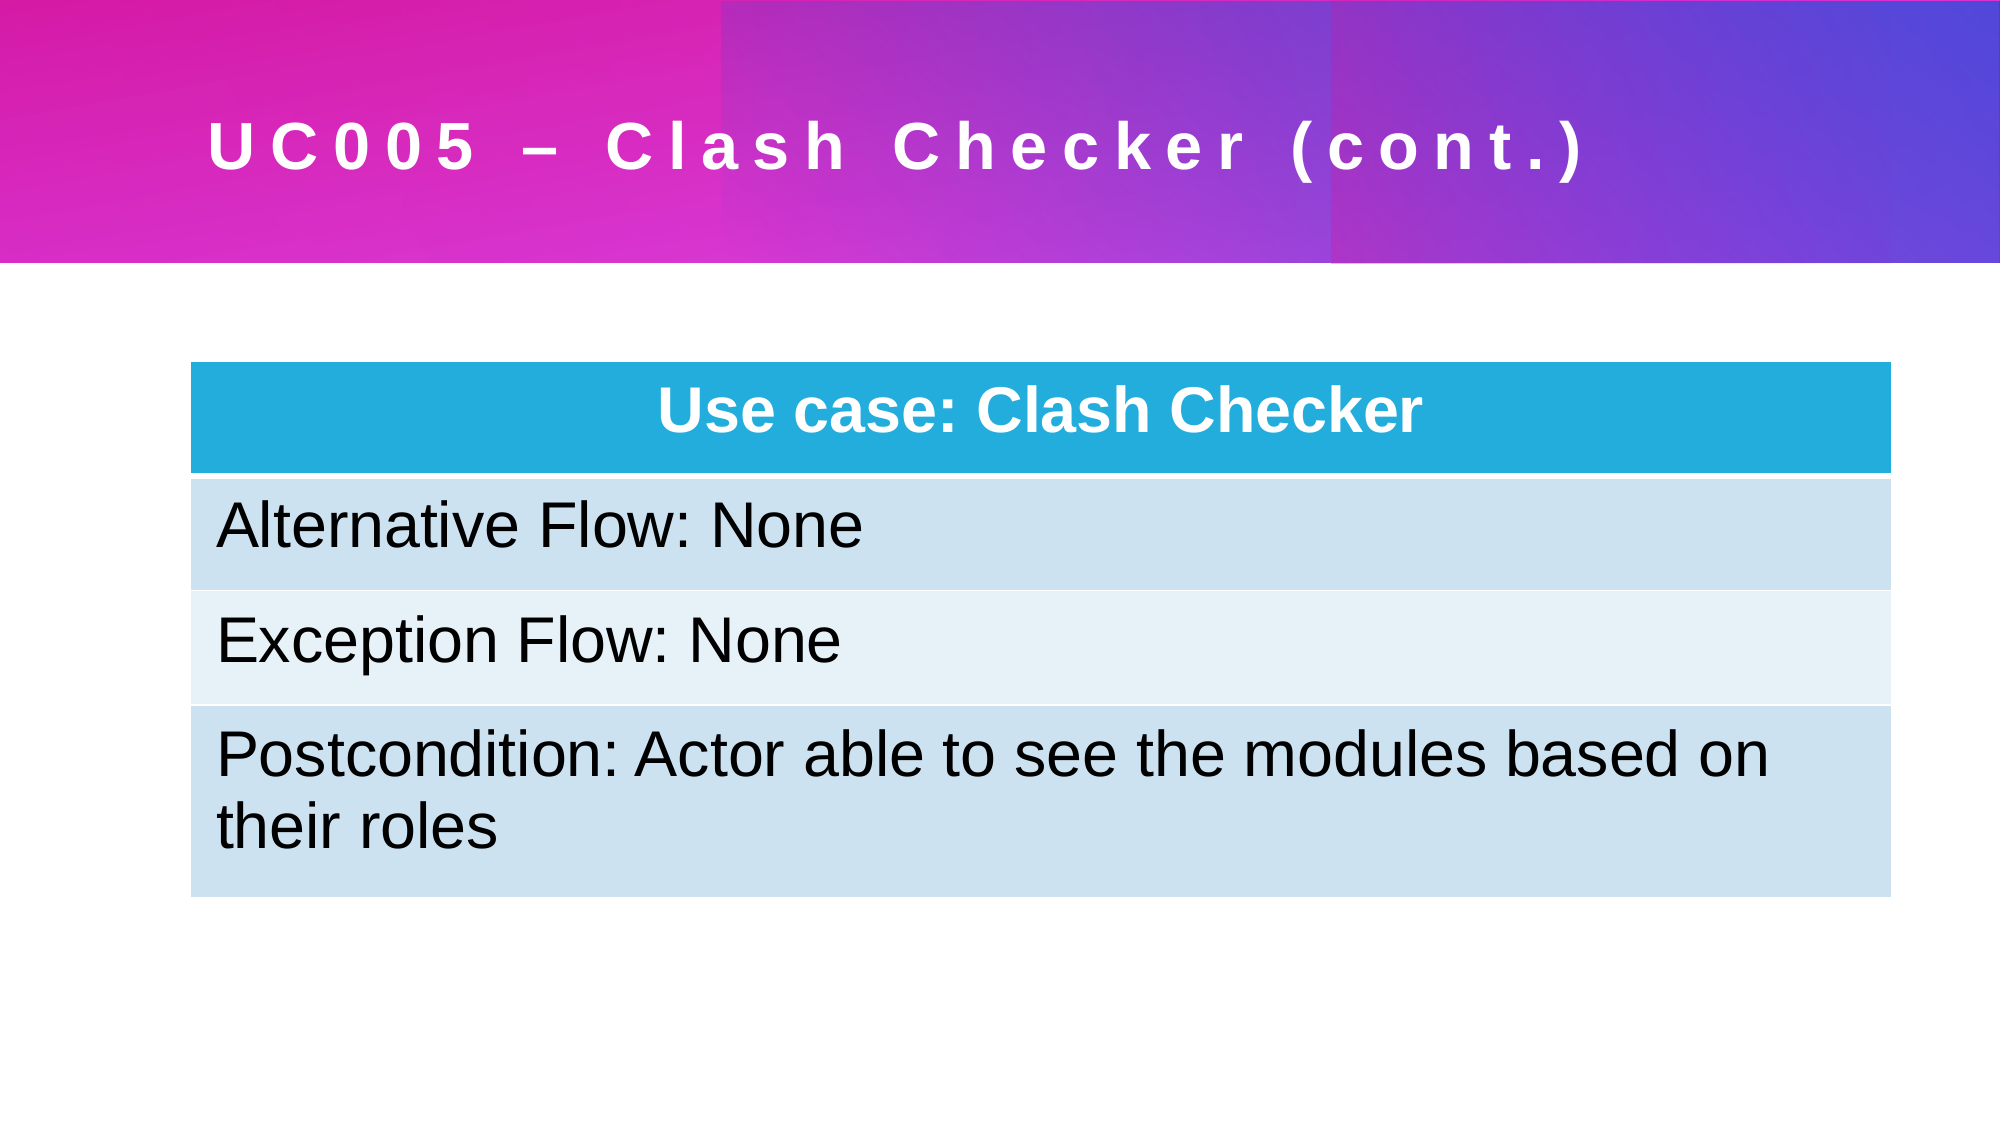

# UC005 – Clash Checker (cont.)
| Use case: Clash Checker |
| --- |
| Alternative Flow: None |
| Exception Flow: None |
| Postcondition: Actor able to see the modules based on their roles |